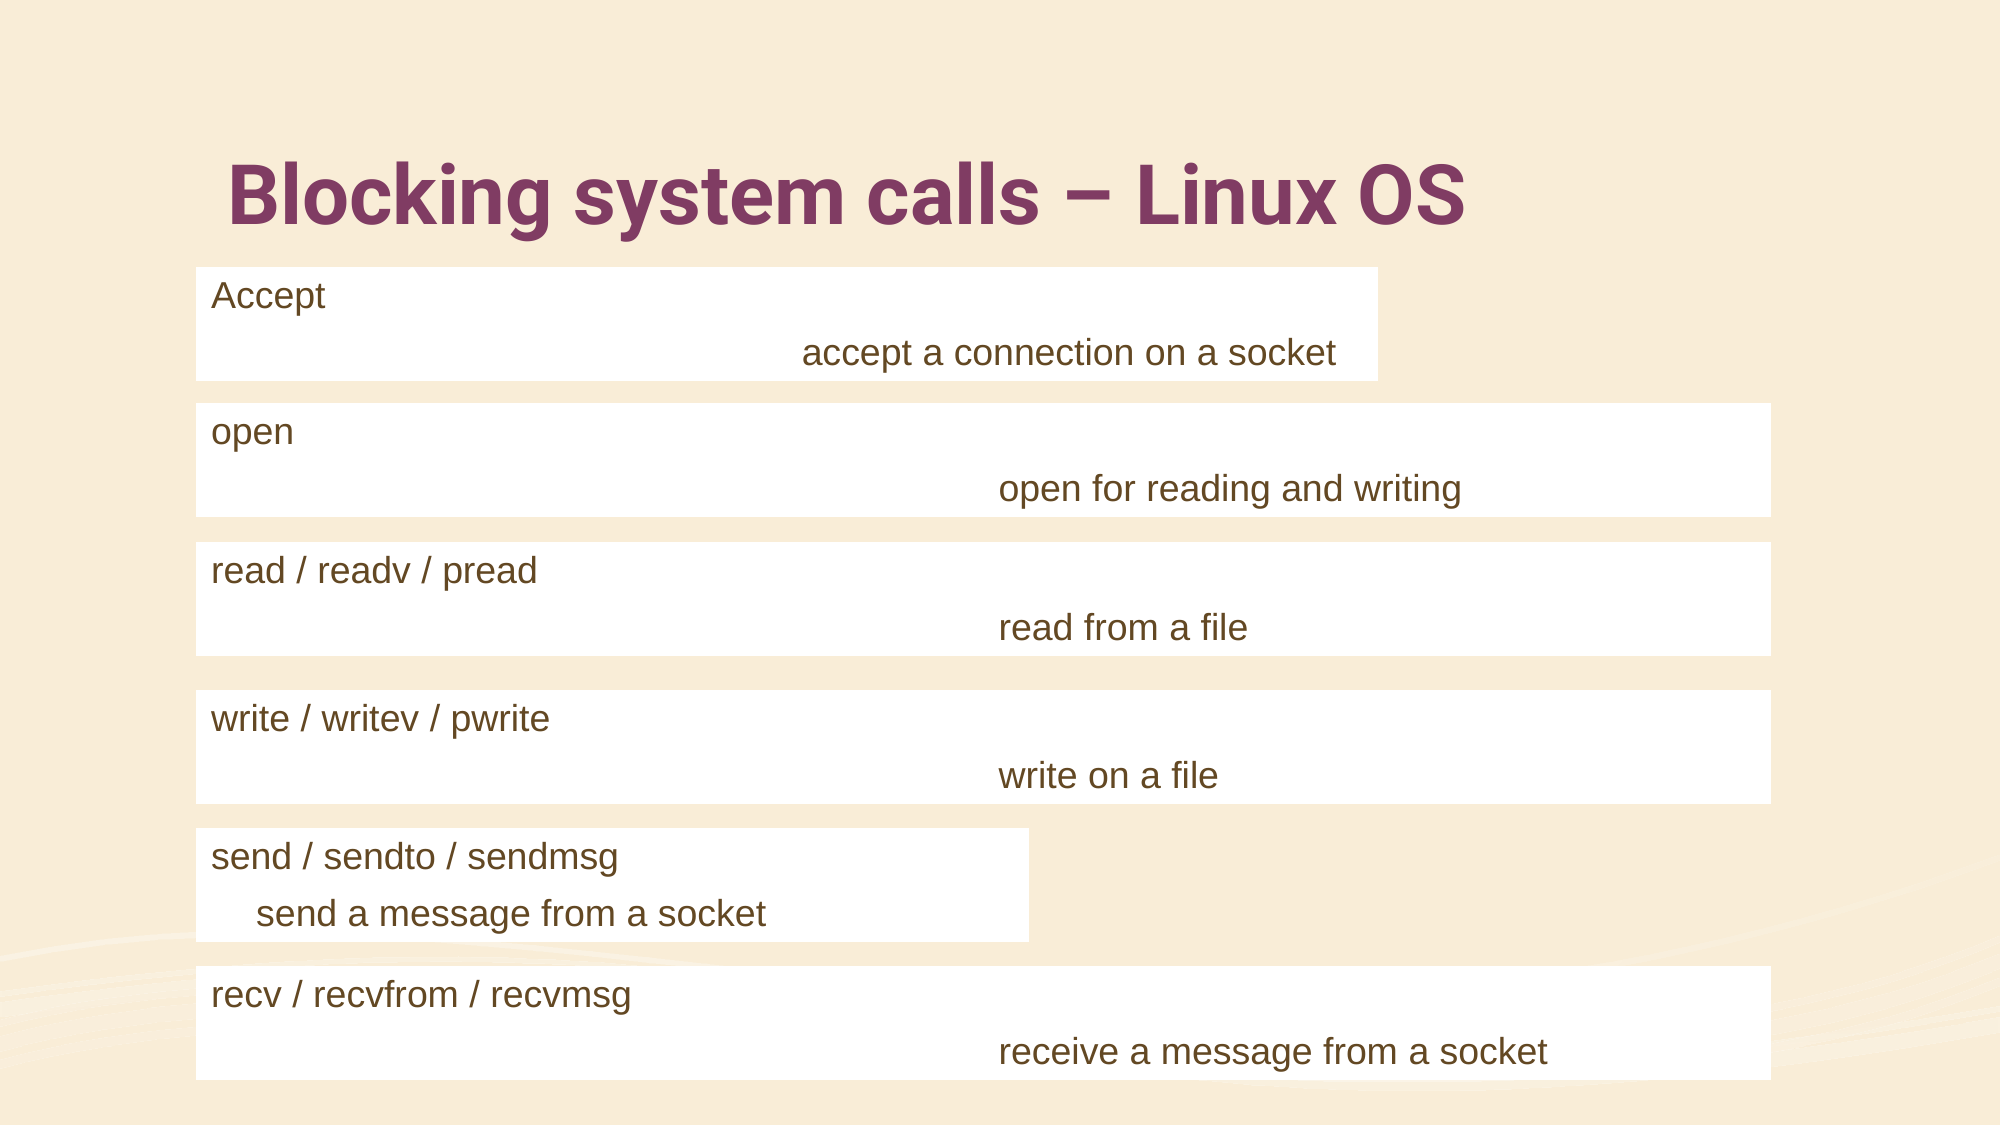

# Blocking system calls – Linux OS
| Accept |  |
| --- | --- |
|  | accept a connection on a socket |
| open |  |
| --- | --- |
|  | open for reading and writing |
| read / readv / pread |  |
| --- | --- |
|  | read from a file |
| write / writev / pwrite |  |
| --- | --- |
|  | write on a file |
| send / sendto / sendmsg |  |
| --- | --- |
|  | send a message from a socket |
| recv / recvfrom / recvmsg |  |
| --- | --- |
|  | receive a message from a socket |